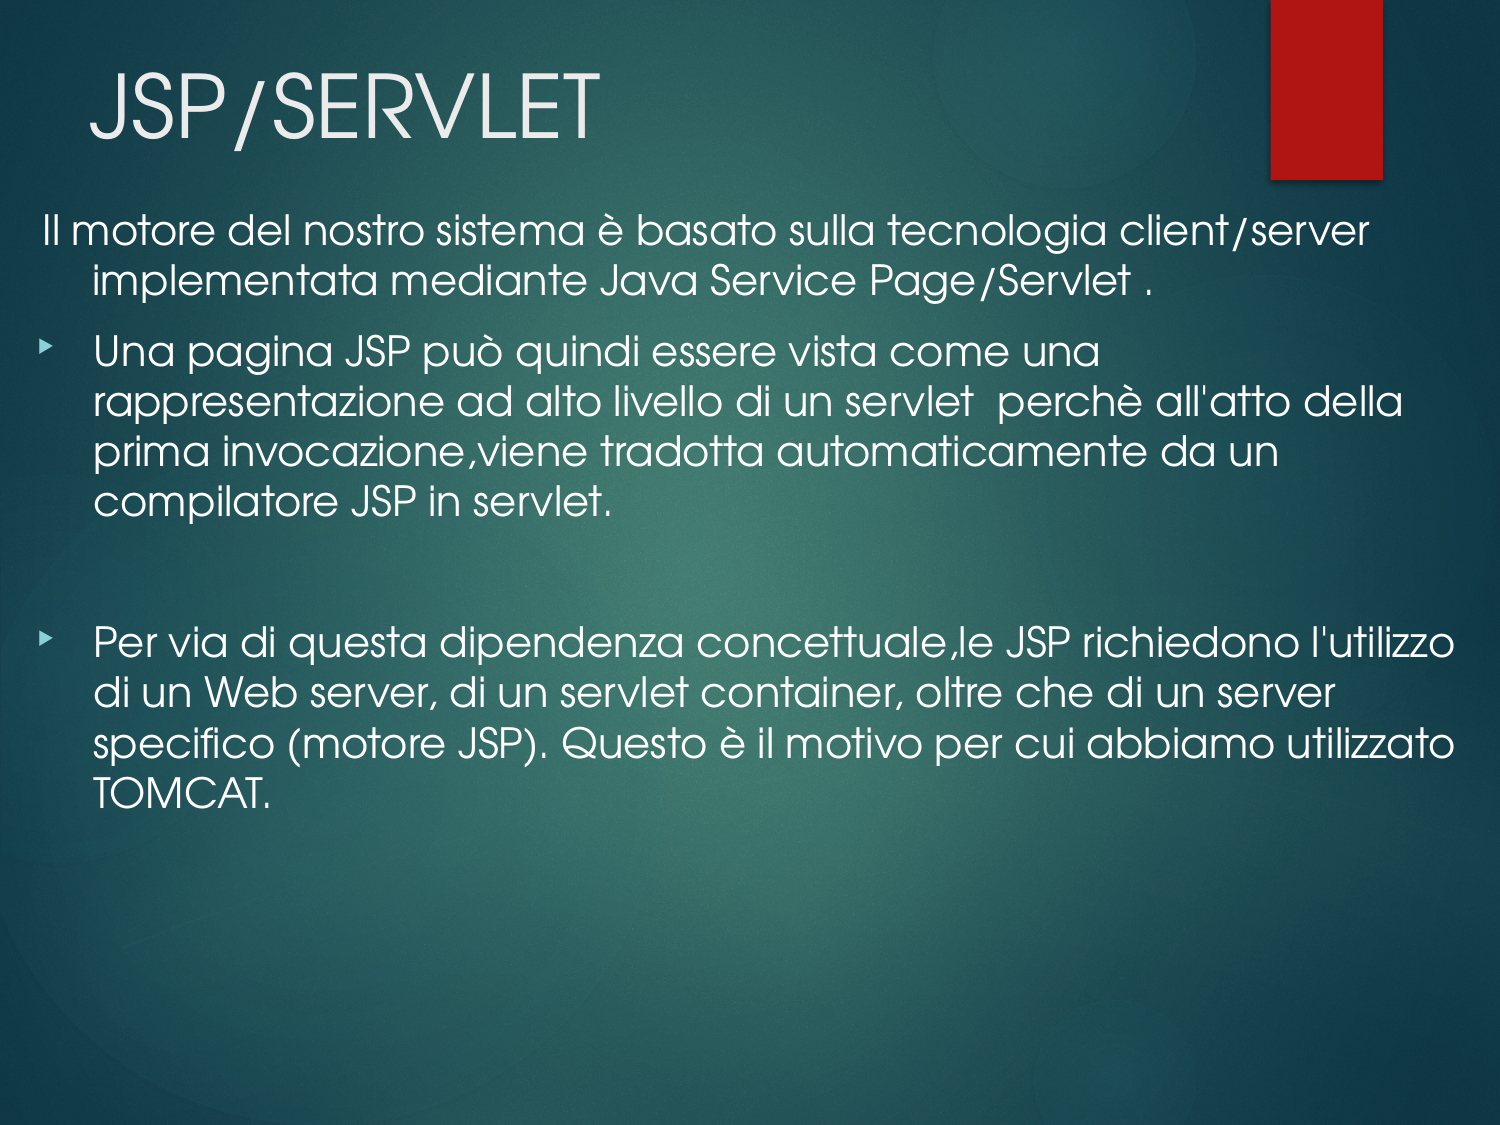

# JSP/SERVLET
Il motore del nostro sistema è basato sulla tecnologia client/server implementata mediante Java Service Page/Servlet .
Una pagina JSP può quindi essere vista come una rappresentazione ad alto livello di un servlet  perchè all'atto della prima invocazione,viene tradotta automaticamente da un compilatore JSP in servlet.

Per via di questa dipendenza concettuale,le JSP richiedono l'utilizzo di un Web server, di un servlet container, oltre che di un server specifico (motore JSP). Questo è il motivo per cui abbiamo utilizzato TOMCAT.